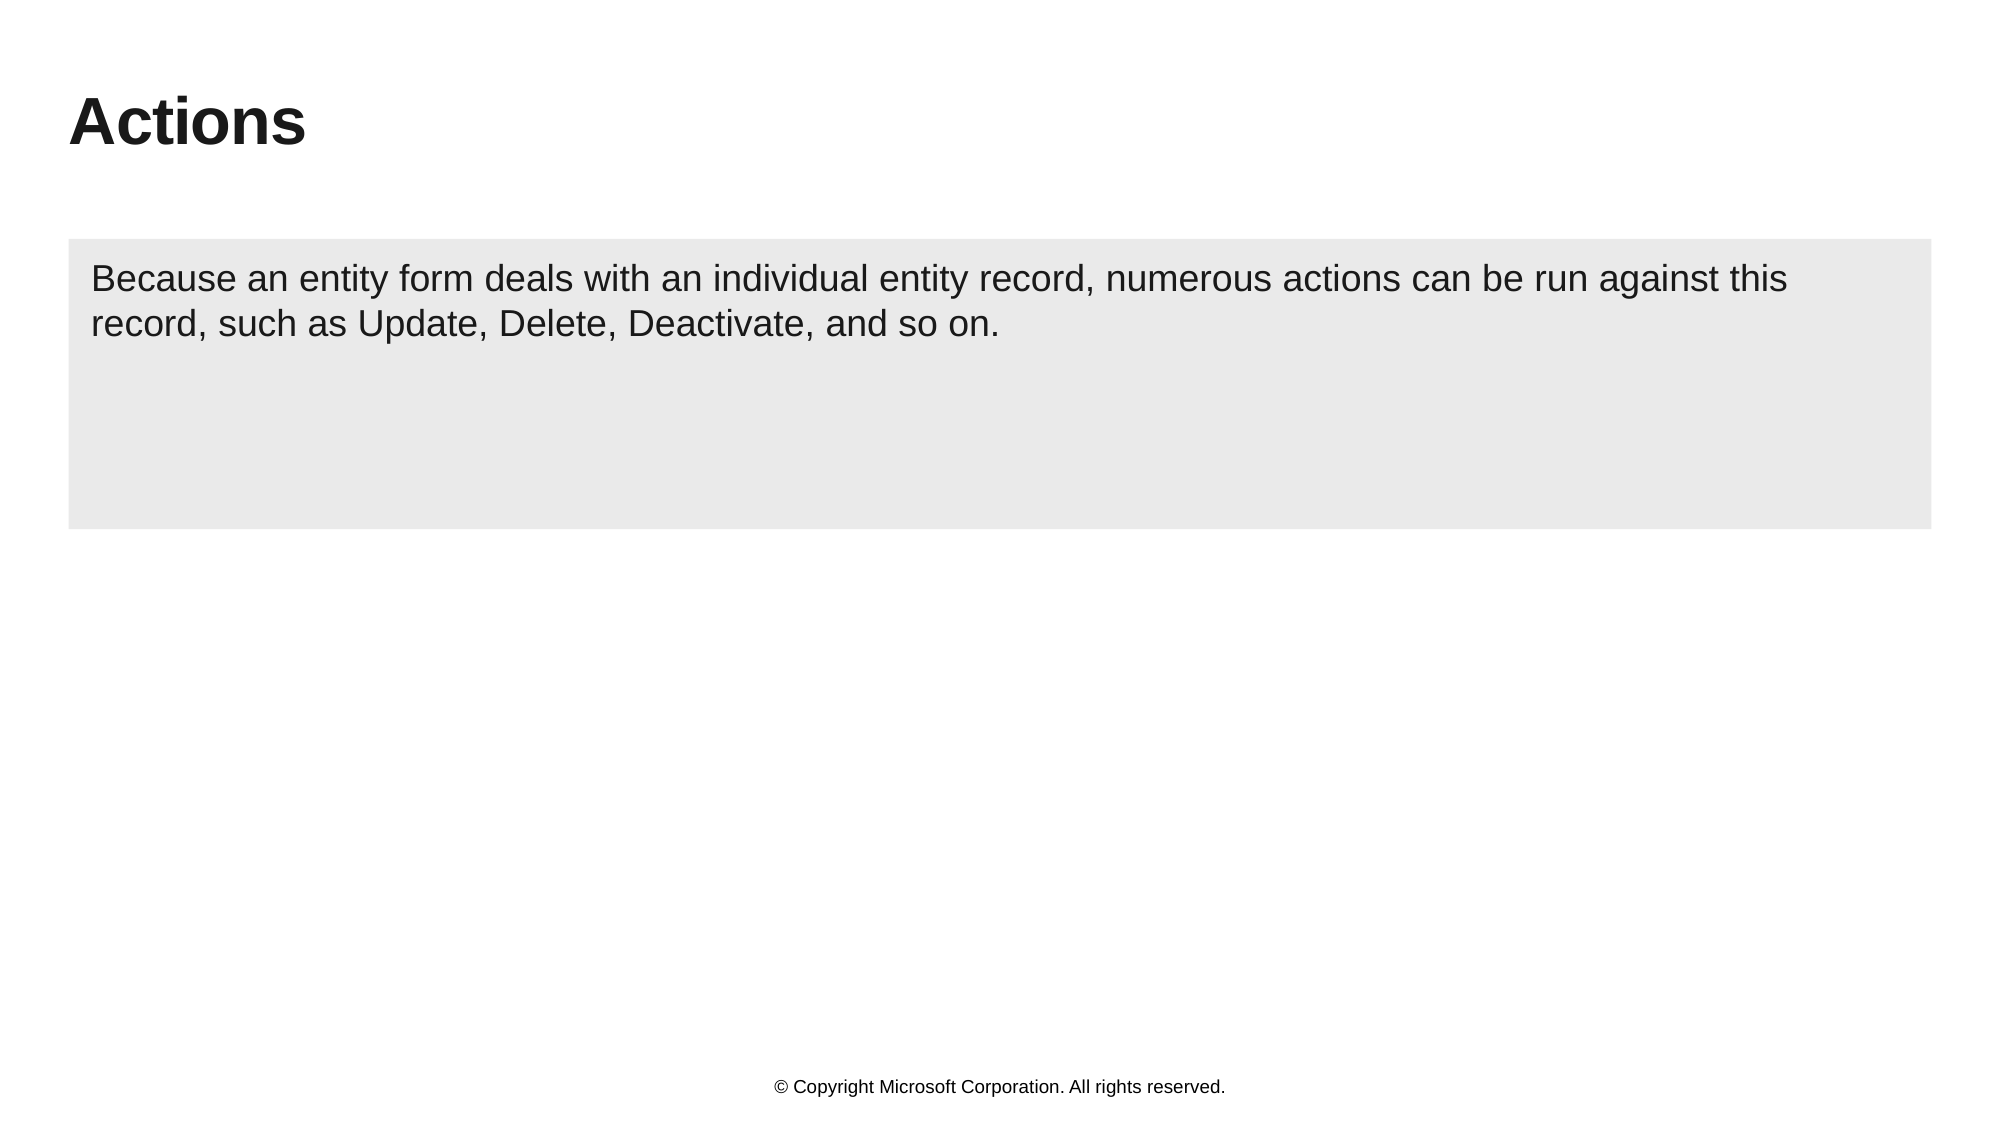

# Actions
Because an entity form deals with an individual entity record, numerous actions can be run against this record, such as Update, Delete, Deactivate, and so on.